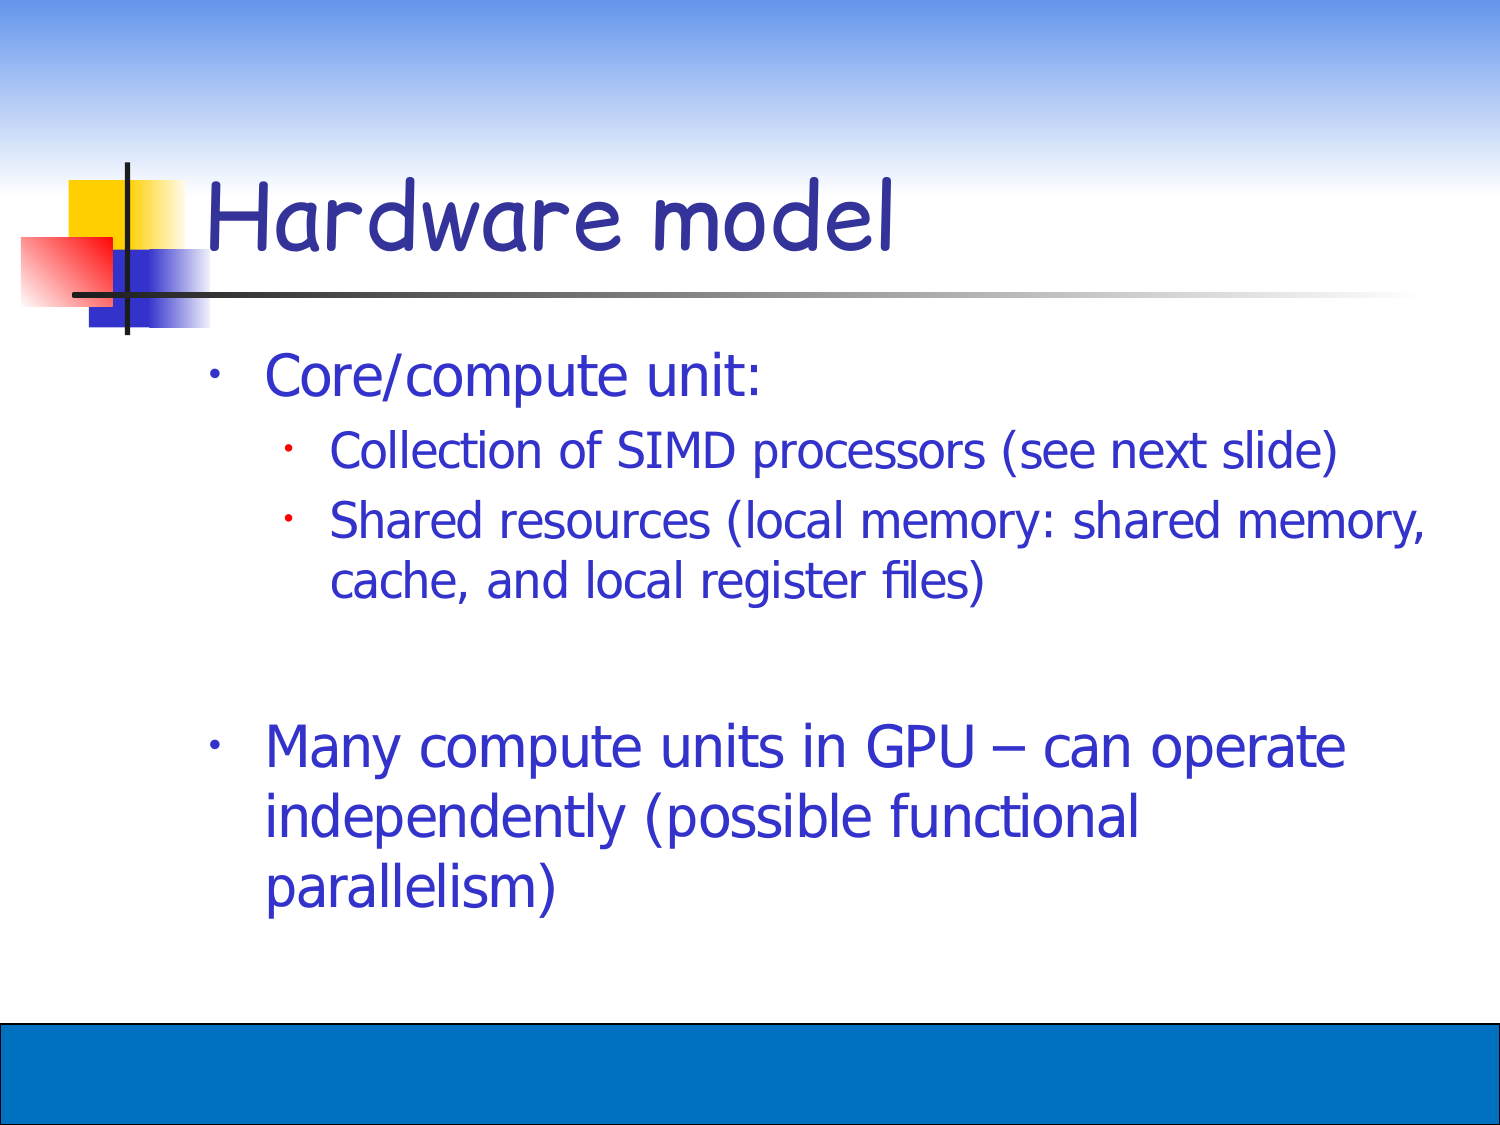

# Hardware model
Core/compute unit:
Collection of SIMD processors (see next slide)
Shared resources (local memory: shared memory, cache, and local register files)

Many compute units in GPU – can operate independently (possible functional parallelism)